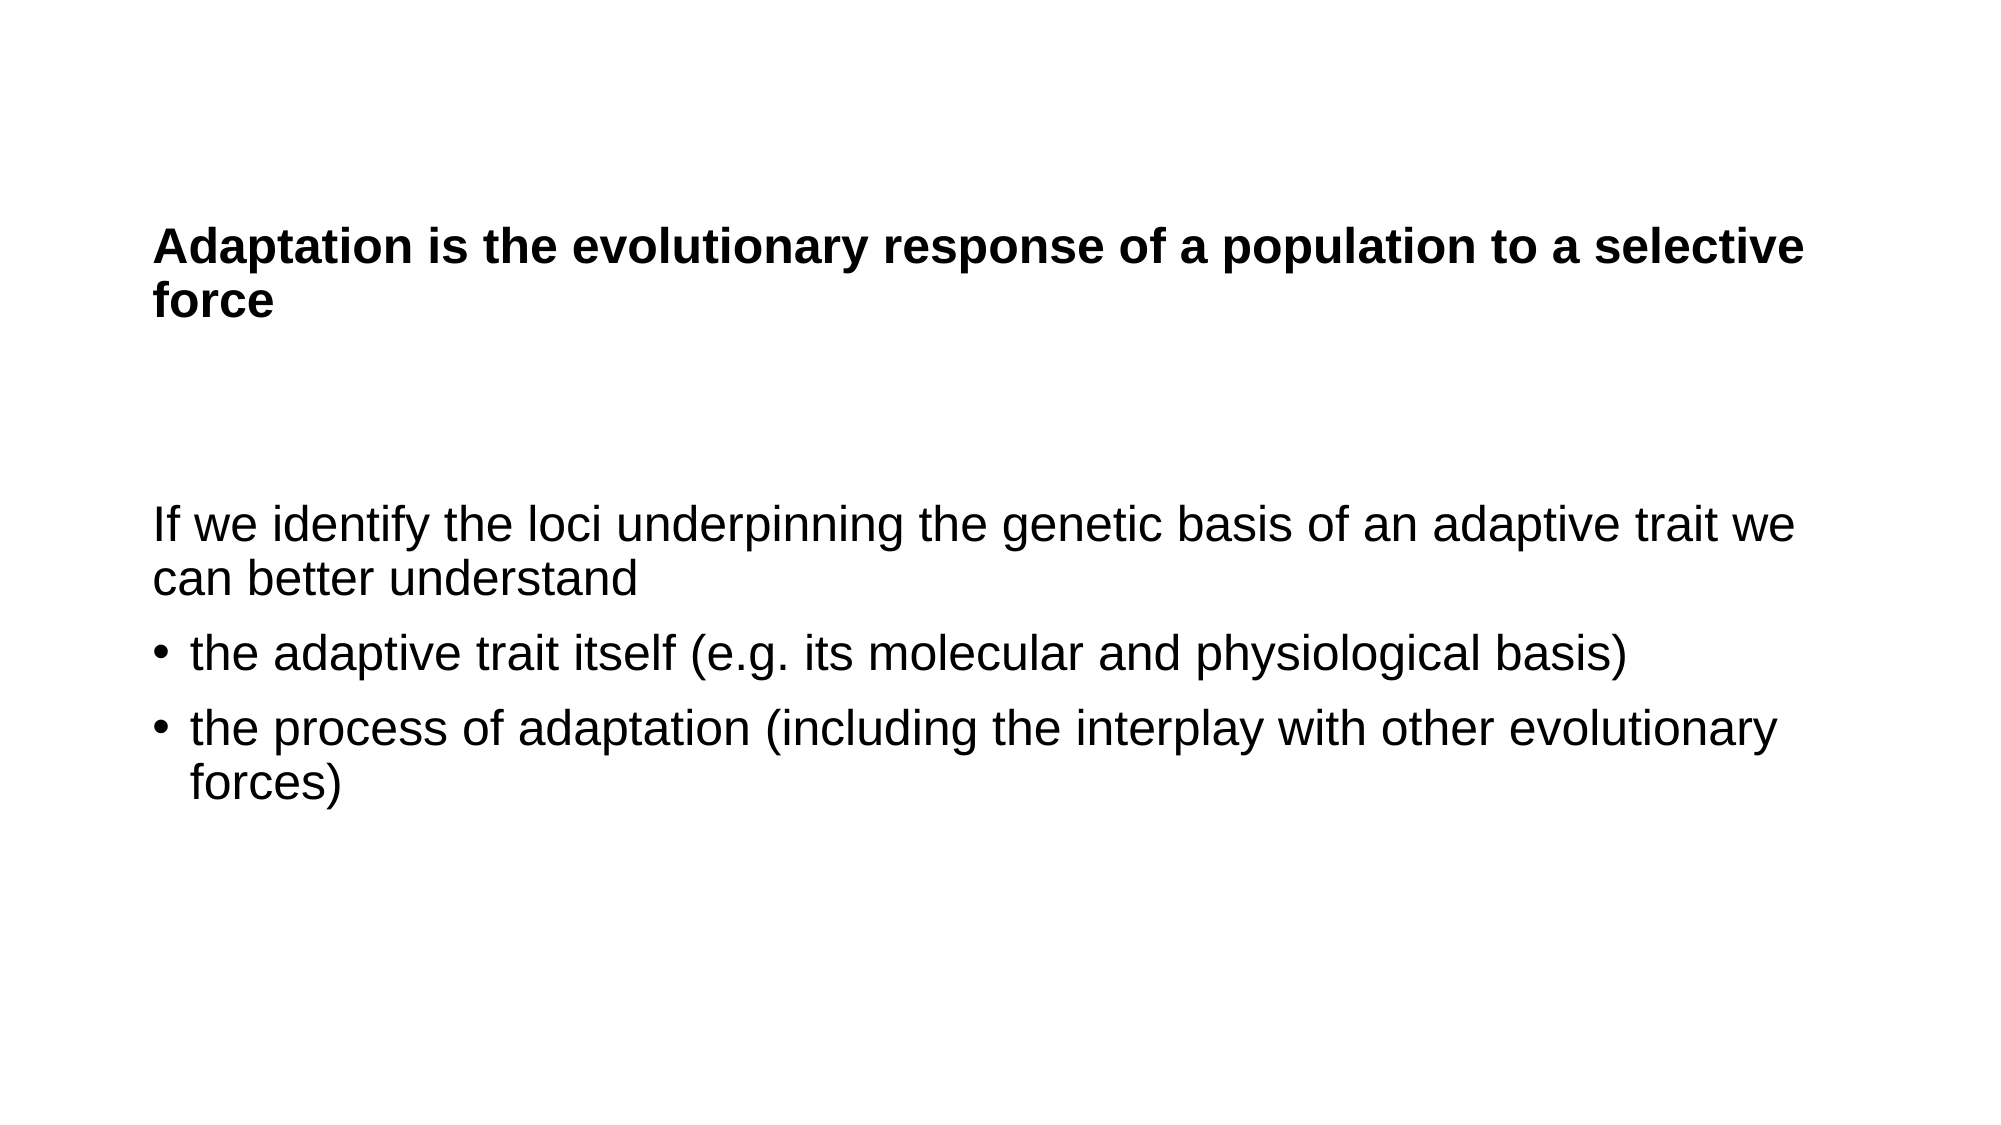

Adaptation is the evolutionary response of a population to a selective force

If we identify the loci underpinning the genetic basis of an adaptive trait we can better understand
the adaptive trait itself (e.g. its molecular and physiological basis)
the process of adaptation (including the interplay with other evolutionary forces)